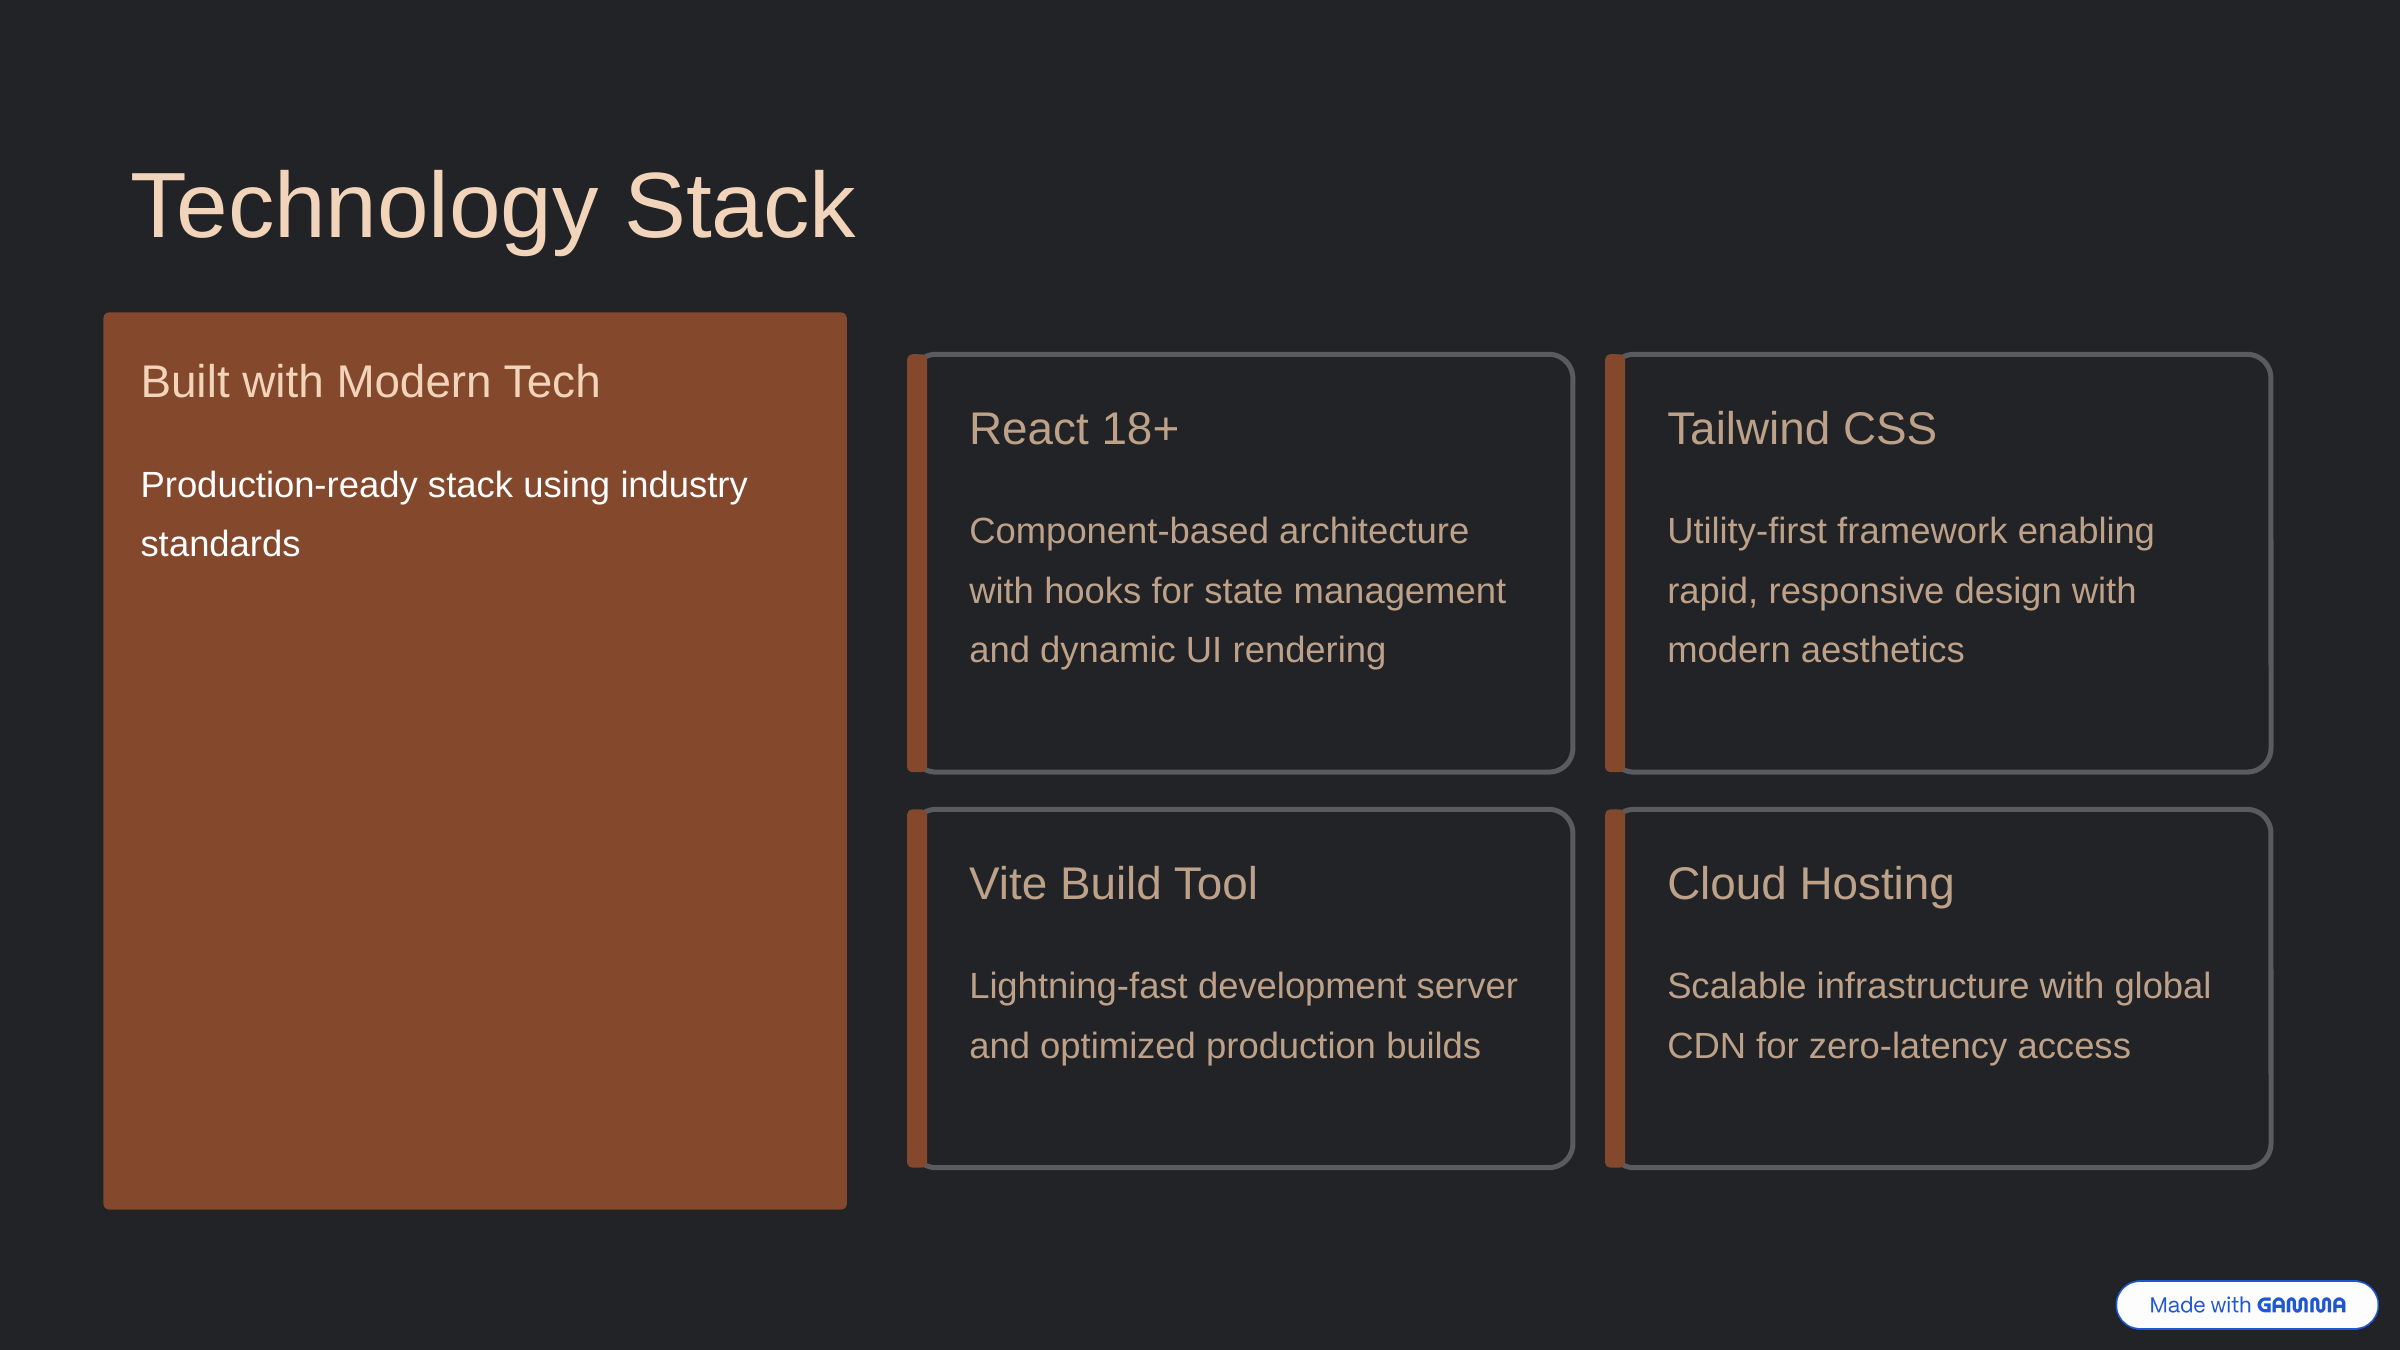

Technology Stack

Built with Modern Tech

React 18+
Tailwind CSS
Production-ready stack using industry standards
Component-based architecture with hooks for state management and dynamic UI rendering
Utility-first framework enabling rapid, responsive design with modern aesthetics

Vite Build Tool
Cloud Hosting
Lightning-fast development server and optimized production builds
Scalable infrastructure with global CDN for zero-latency access